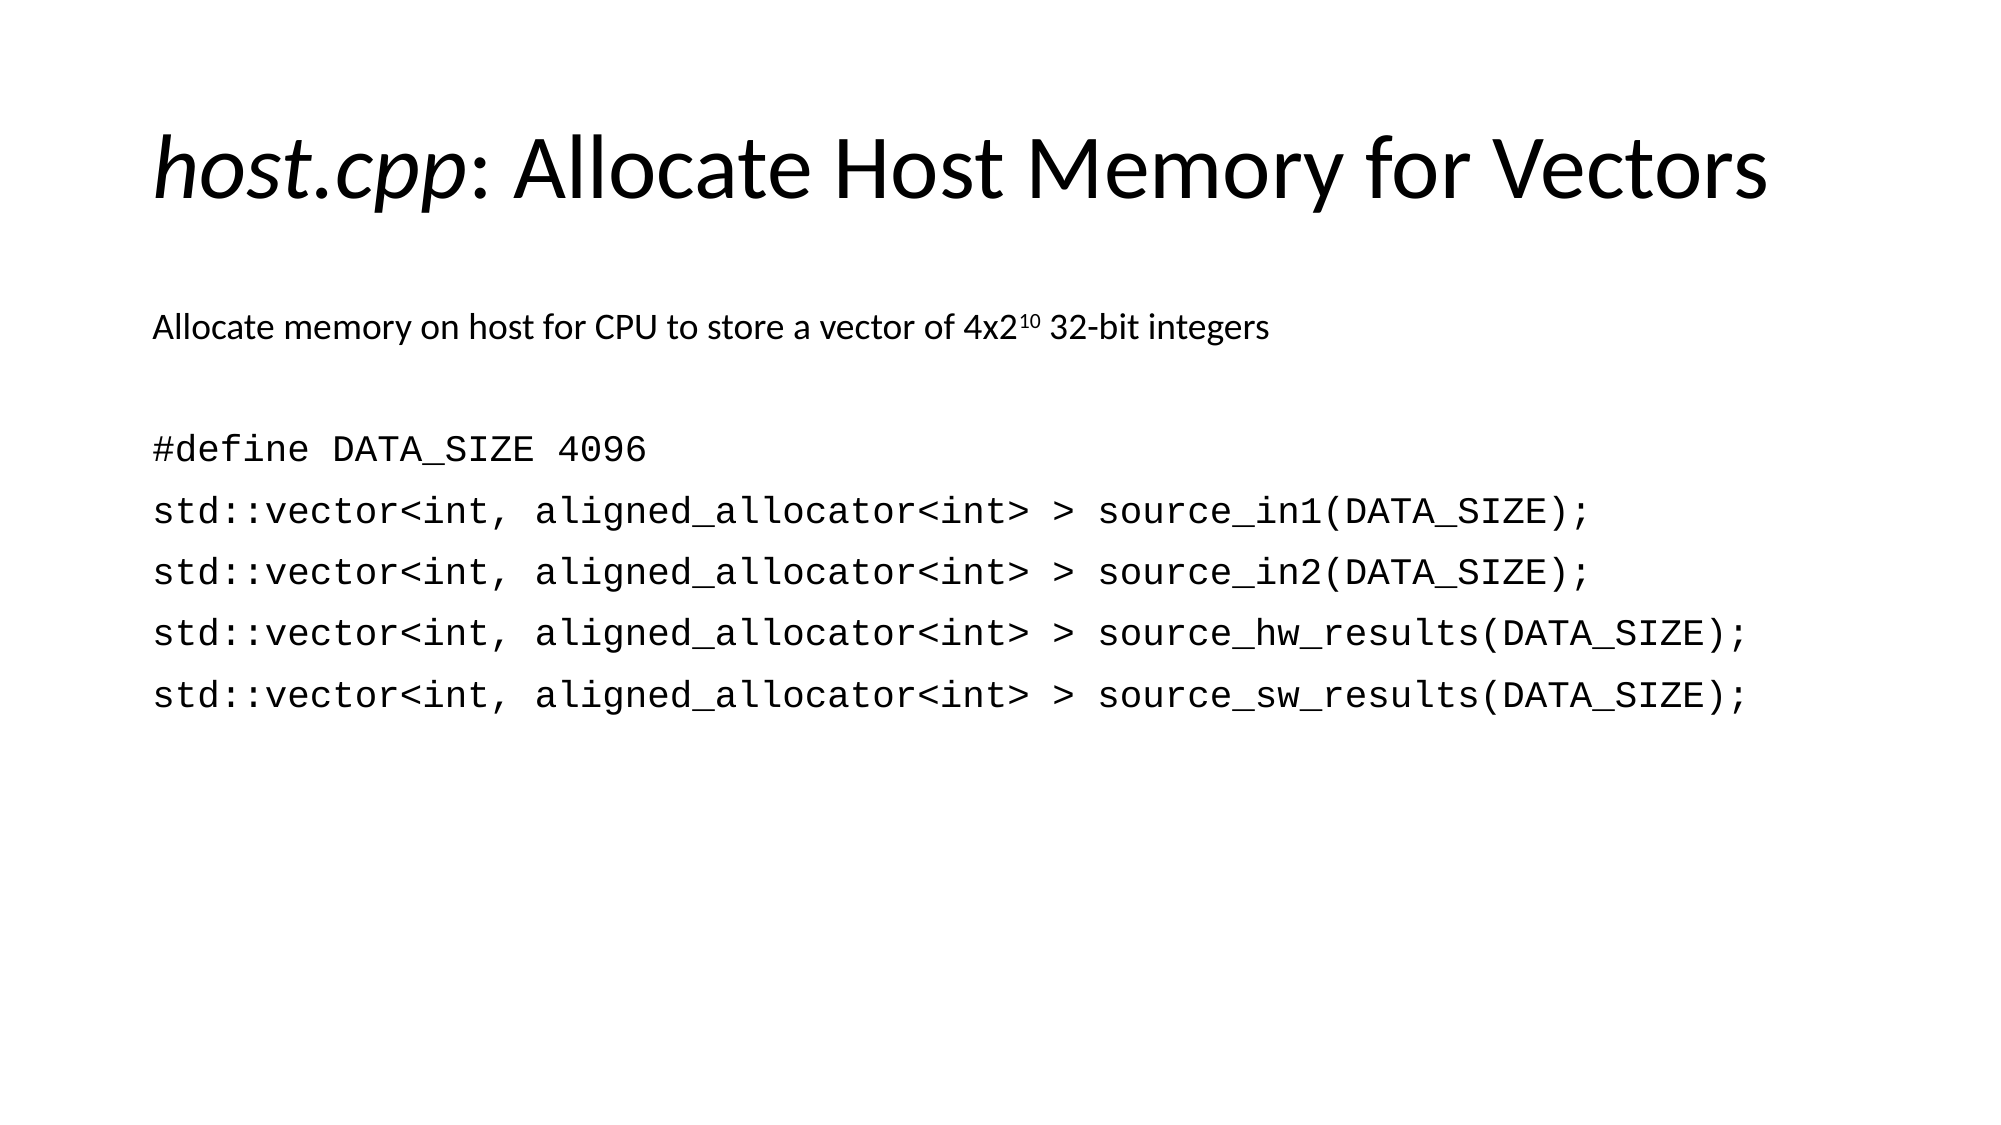

# host.cpp: Allocate Host Memory for Vectors
Allocate memory on host for CPU to store a vector of 4x210 32-bit integers

#define DATA_SIZE 4096
std::vector<int, aligned_allocator<int> > source_in1(DATA_SIZE);
std::vector<int, aligned_allocator<int> > source_in2(DATA_SIZE);
std::vector<int, aligned_allocator<int> > source_hw_results(DATA_SIZE);
std::vector<int, aligned_allocator<int> > source_sw_results(DATA_SIZE);